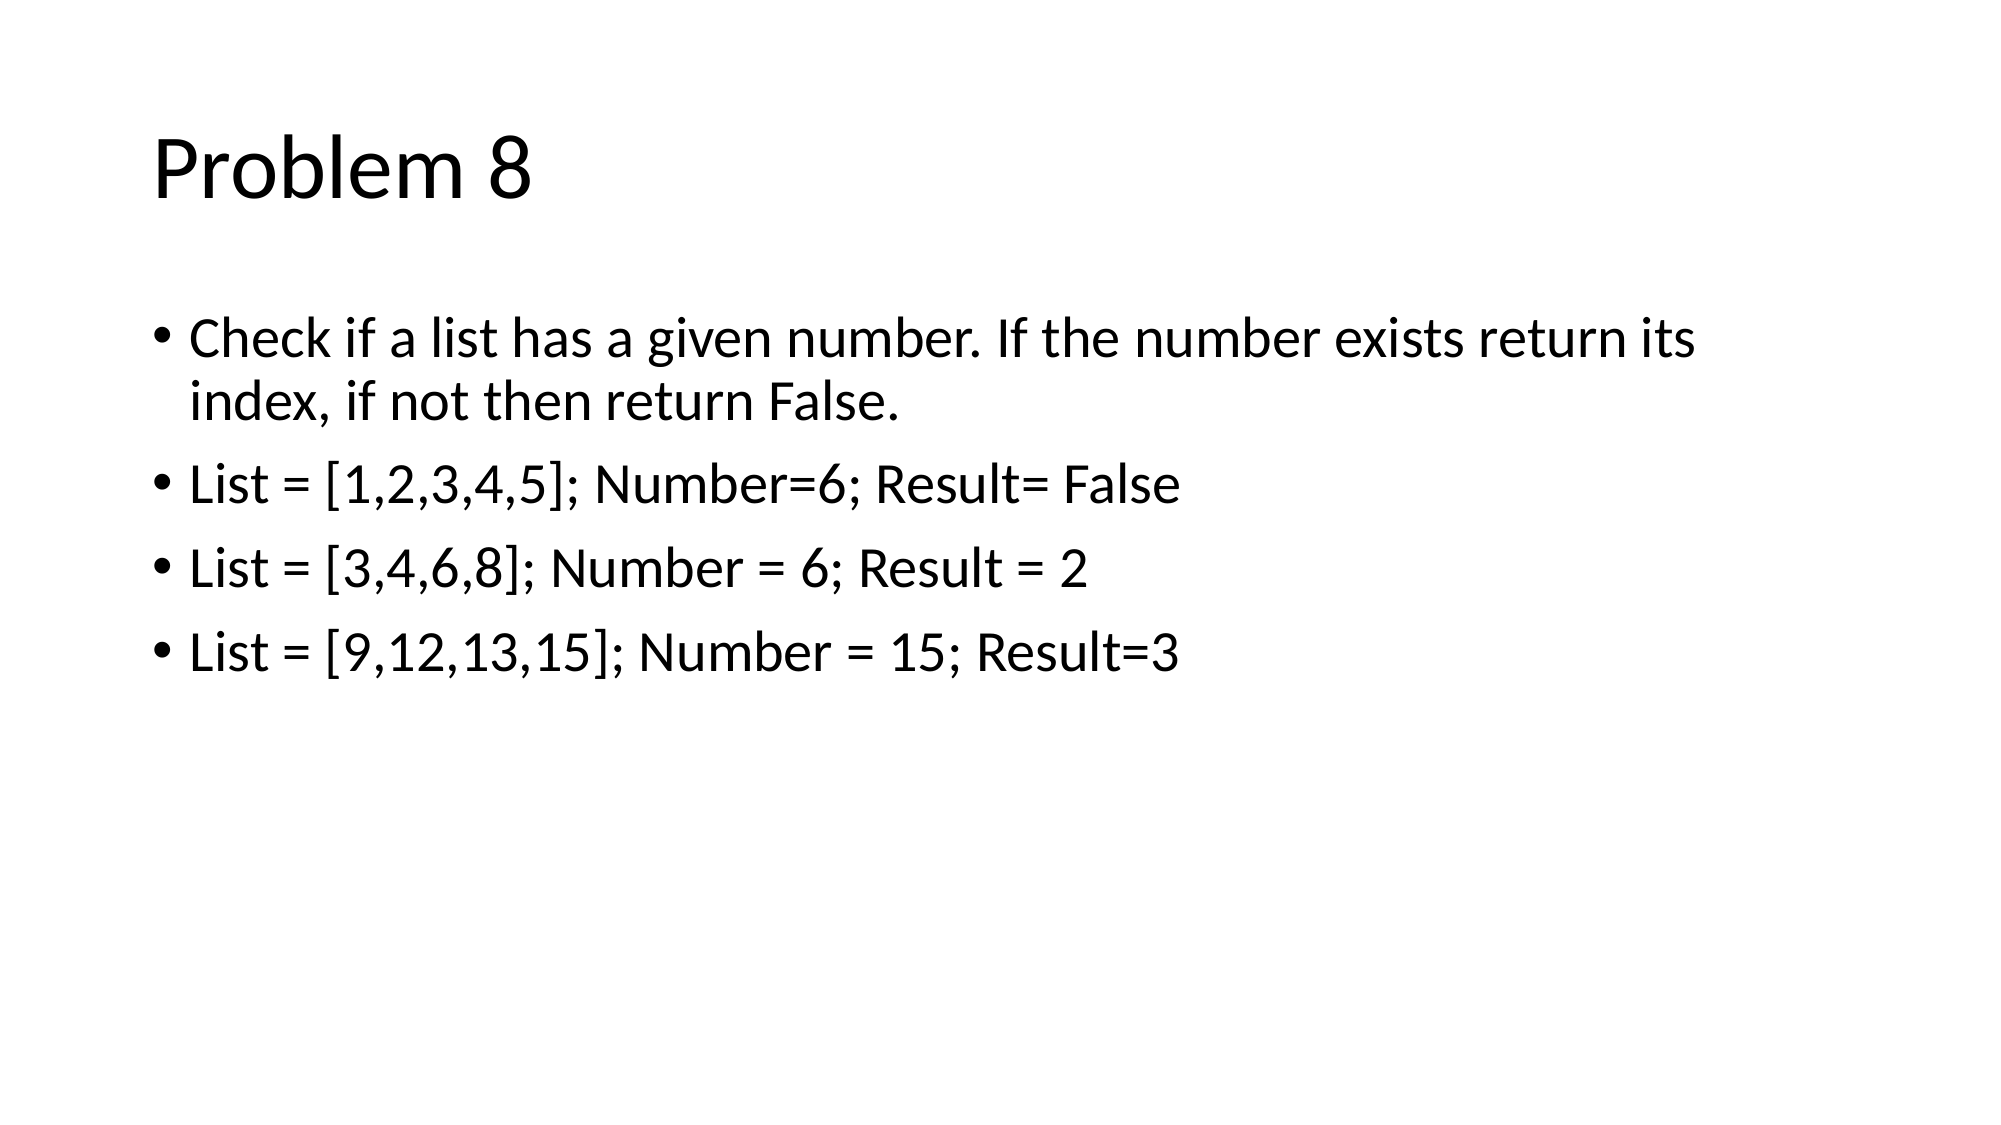

# Problem 8
Check if a list has a given number. If the number exists return its index, if not then return False.
List = [1,2,3,4,5]; Number=6; Result= False
List = [3,4,6,8]; Number = 6; Result = 2
List = [9,12,13,15]; Number = 15; Result=3